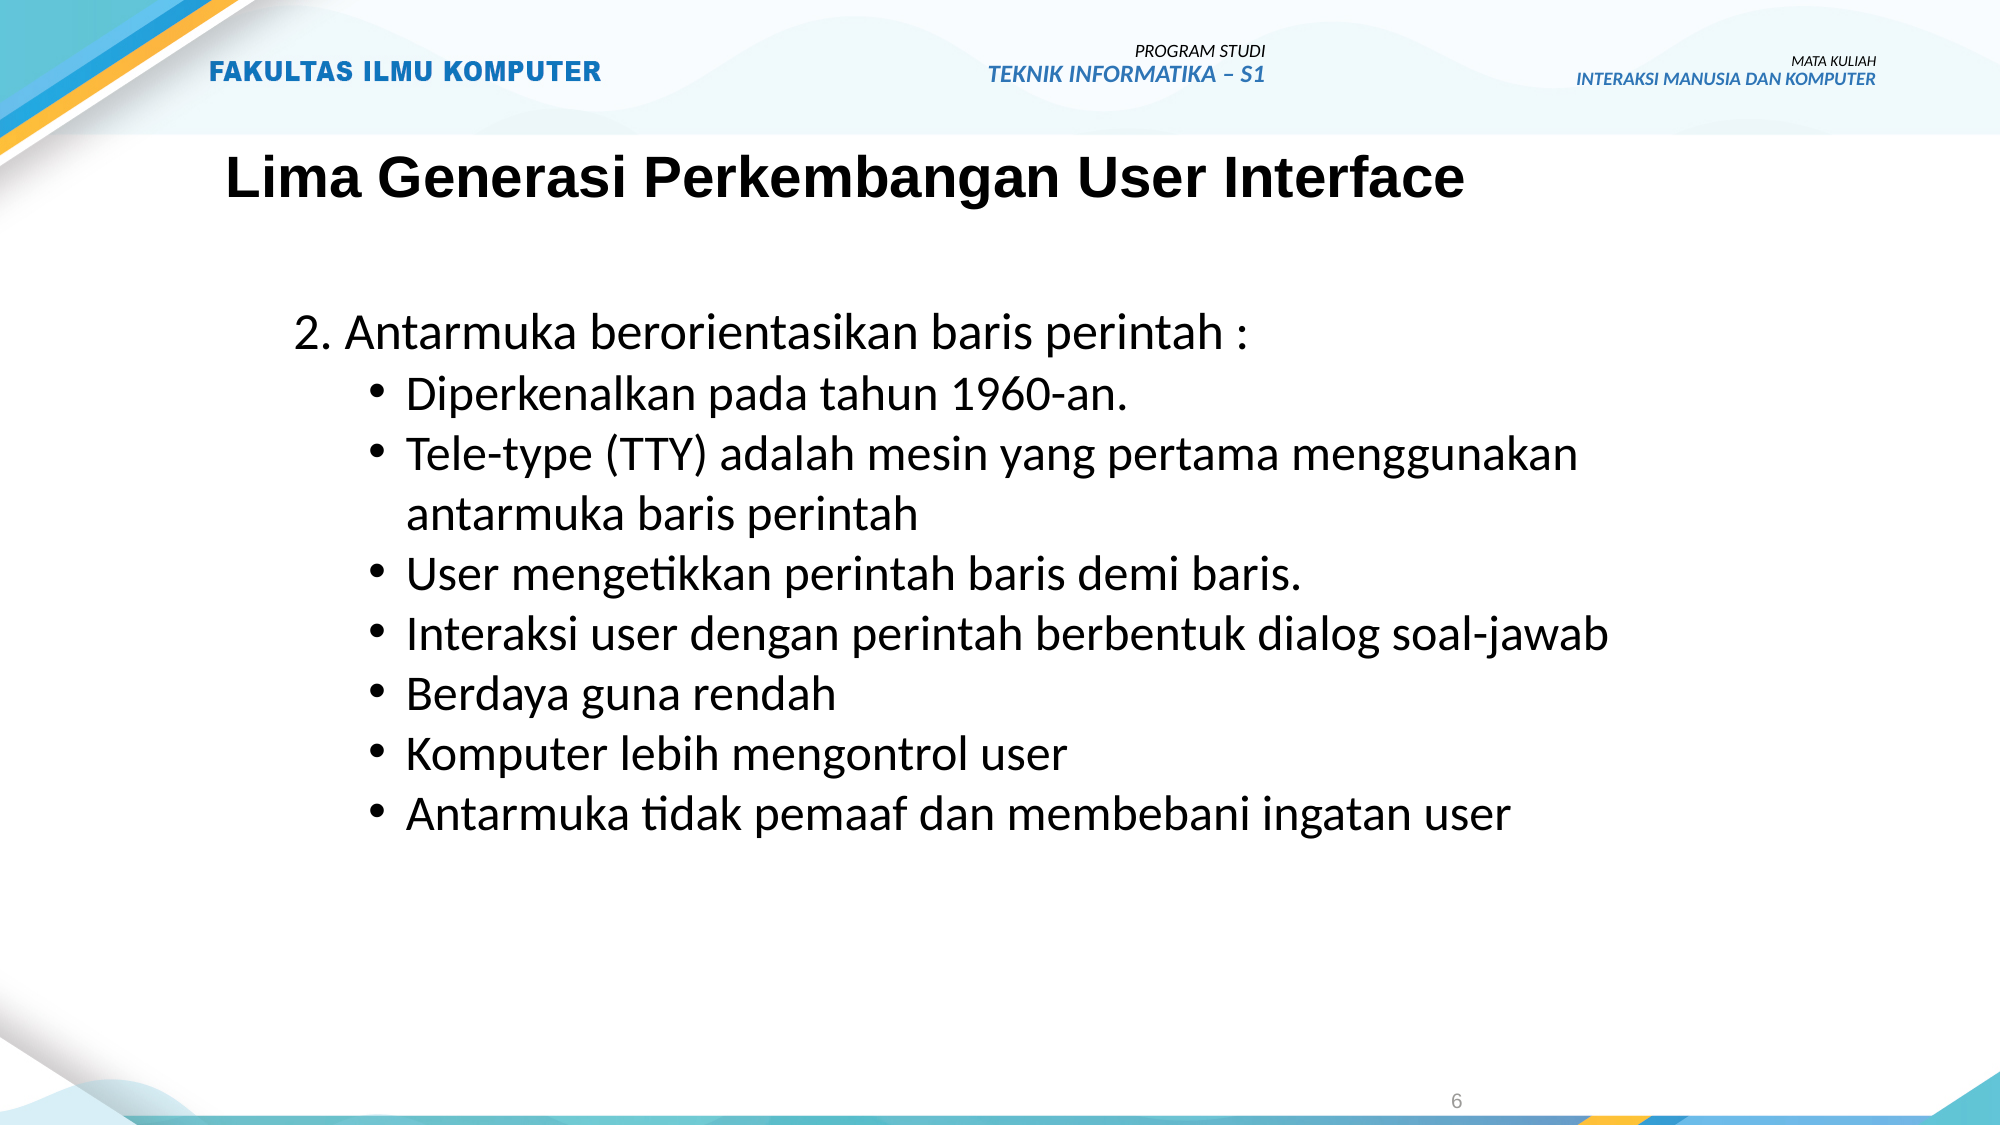

PROGRAM STUDI
TEKNIK INFORMATIKA – S1
MATA KULIAH
INTERAKSI MANUSIA DAN KOMPUTER
Lima Generasi Perkembangan User Interface
2. Antarmuka berorientasikan baris perintah :
Diperkenalkan pada tahun 1960-an.
Tele-type (TTY) adalah mesin yang pertama menggunakan antarmuka baris perintah
User mengetikkan perintah baris demi baris.
Interaksi user dengan perintah berbentuk dialog soal-jawab
Berdaya guna rendah
Komputer lebih mengontrol user
Antarmuka tidak pemaaf dan membebani ingatan user
6